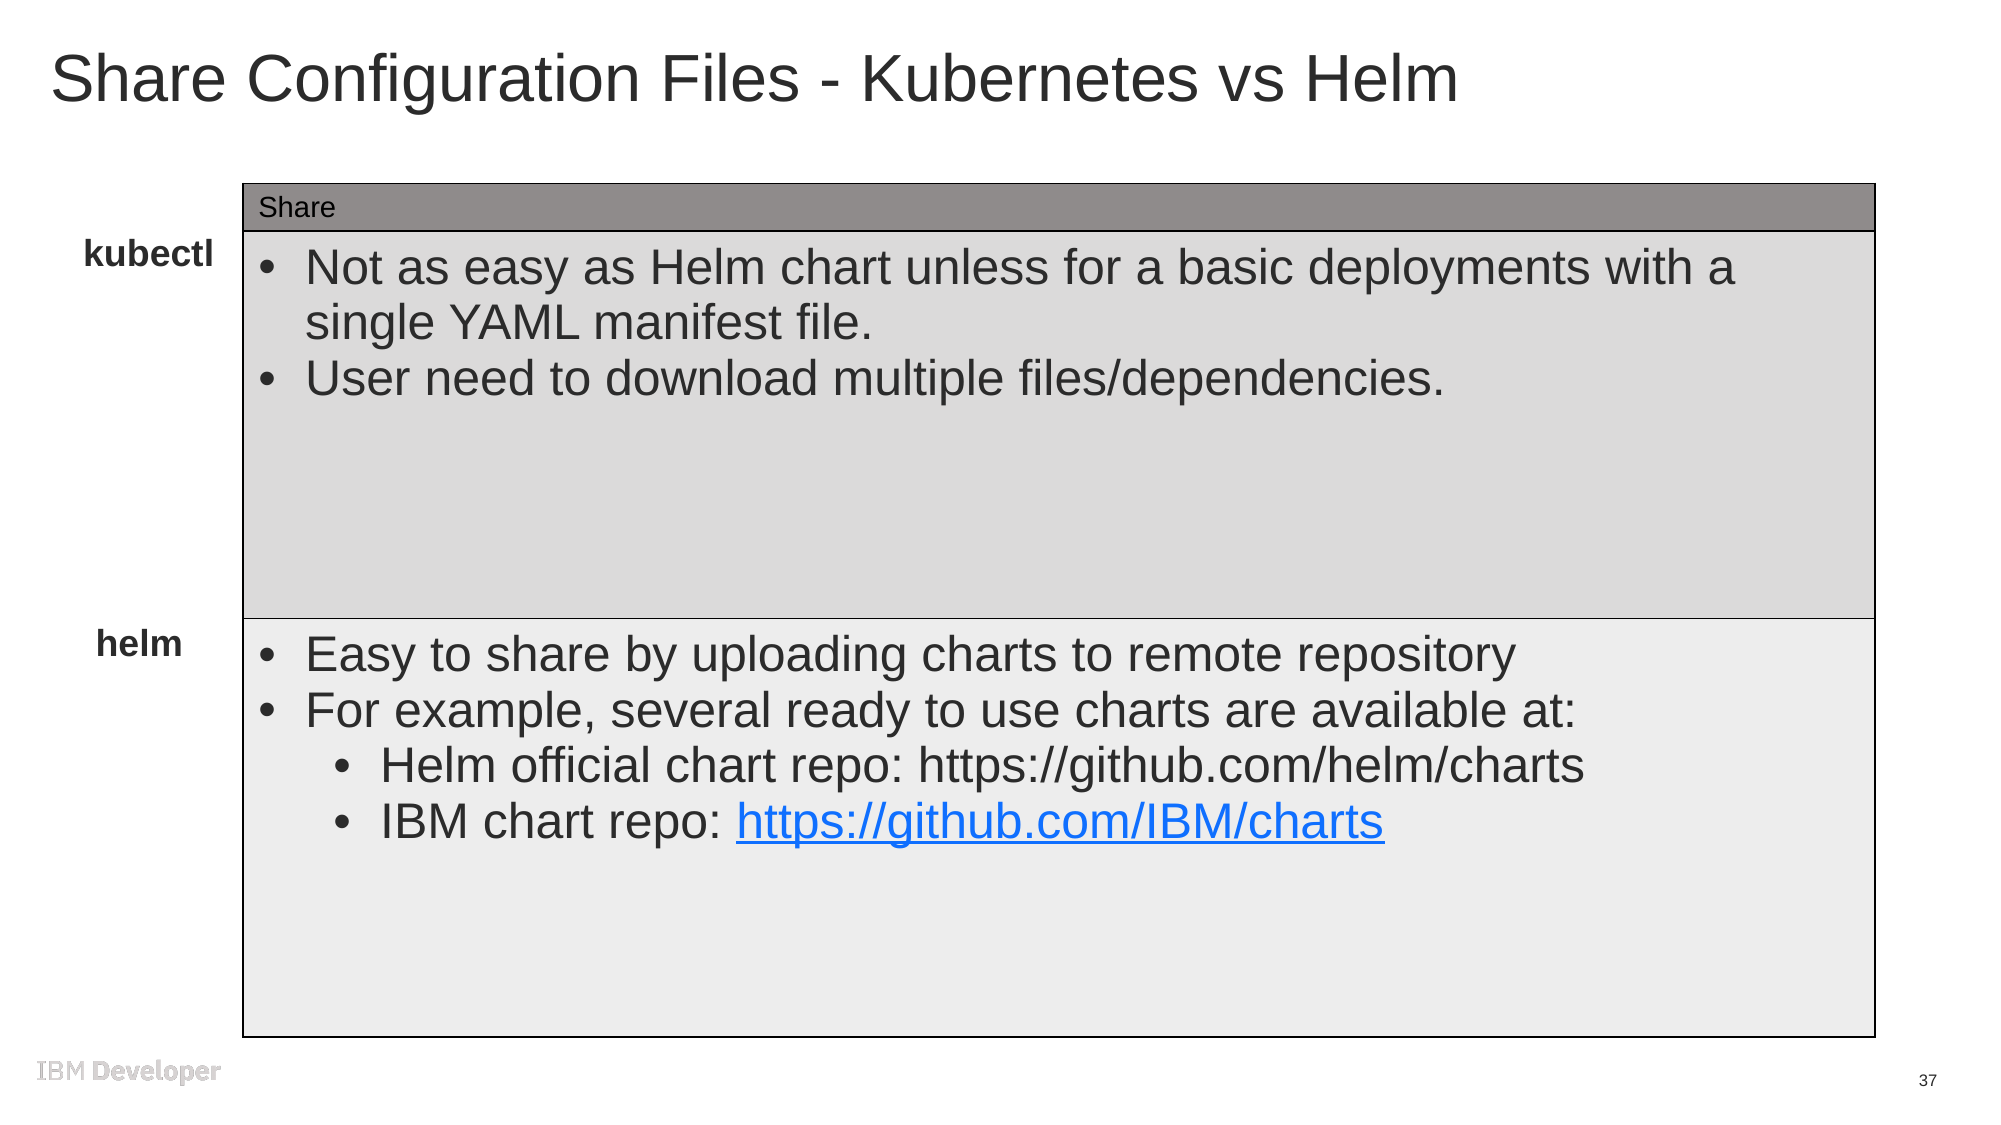

# Share Configuration Files - Kubernetes vs Helm
| Share |
| --- |
| Not as easy as Helm chart unless for a basic deployments with a single YAML manifest file. User need to download multiple files/dependencies. |
| Easy to share by uploading charts to remote repository For example, several ready to use charts are available at: Helm official chart repo: https://github.com/helm/charts IBM chart repo: https://github.com/IBM/charts |
kubectl
helm
37